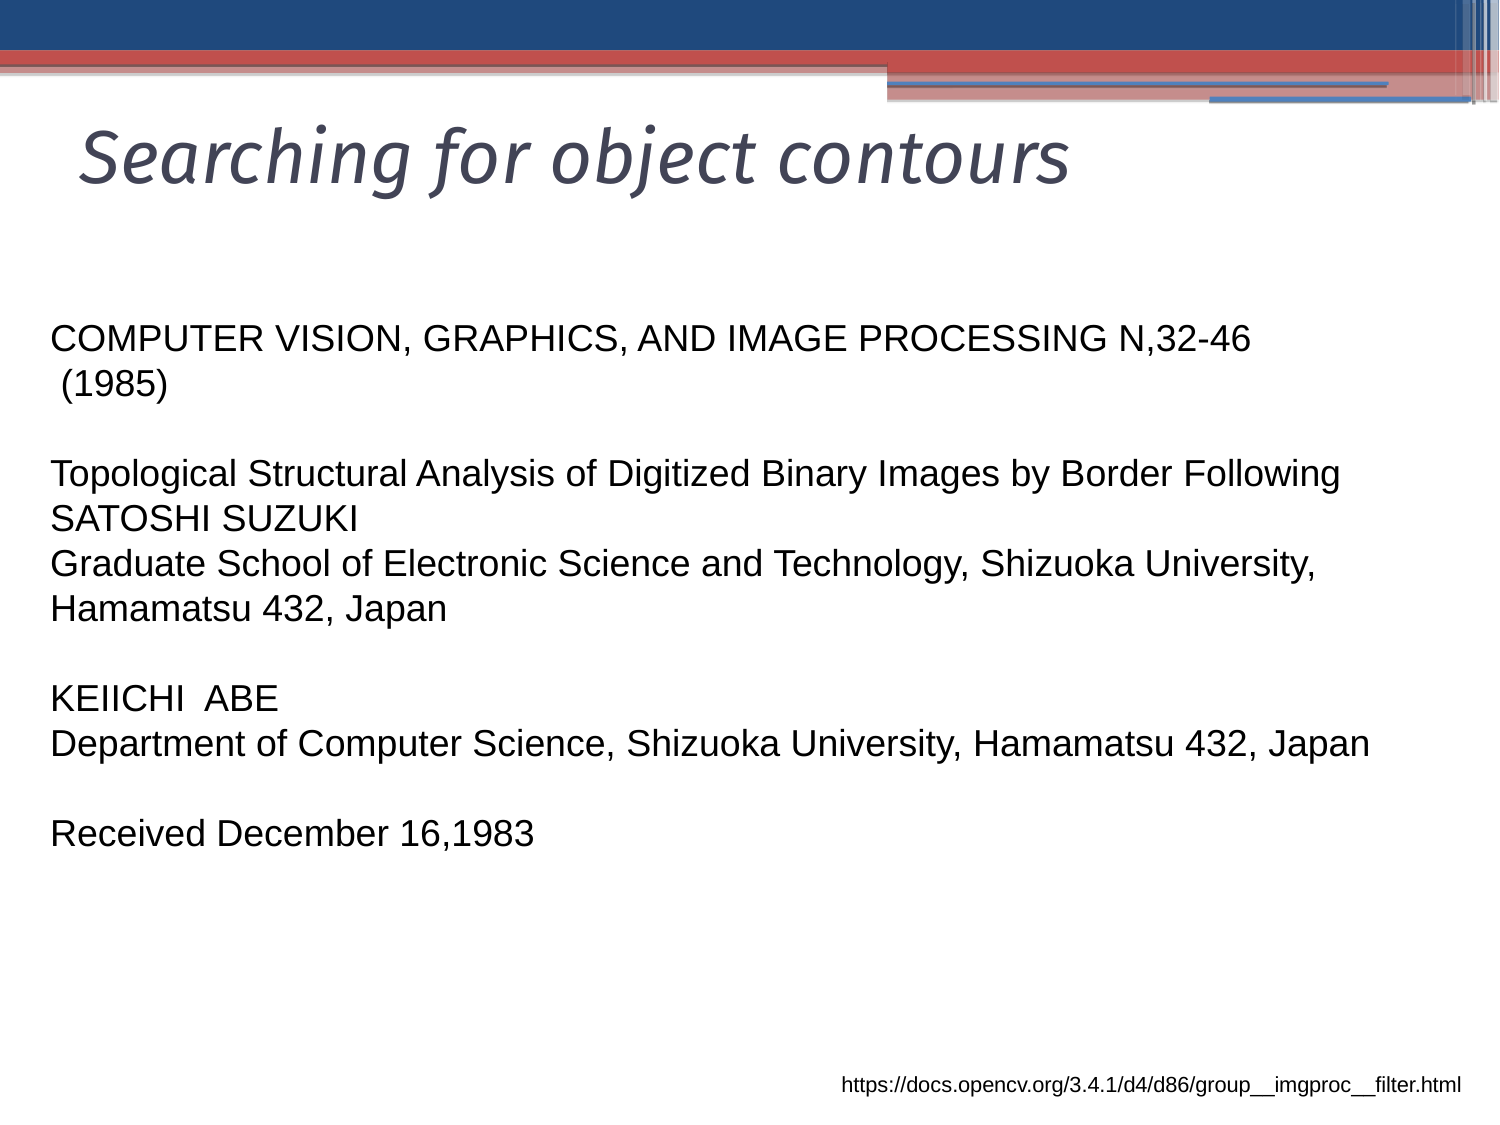

Searching for object contours

COMPUTER VISION, GRAPHICS, AND IMAGE PROCESSING N,32-46
 (1985)

Topological Structural Analysis of Digitized Binary Images by Border Following
SATOSHI SUZUKI
Graduate School of Electronic Science and Technology, Shizuoka University,
Hamamatsu 432, Japan

KEIICHI  ABE
Department of Computer Science, Shizuoka University, Hamamatsu 432, Japan

Received December 16,1983
https://docs.opencv.org/3.4.1/d4/d86/group__imgproc__filter.html